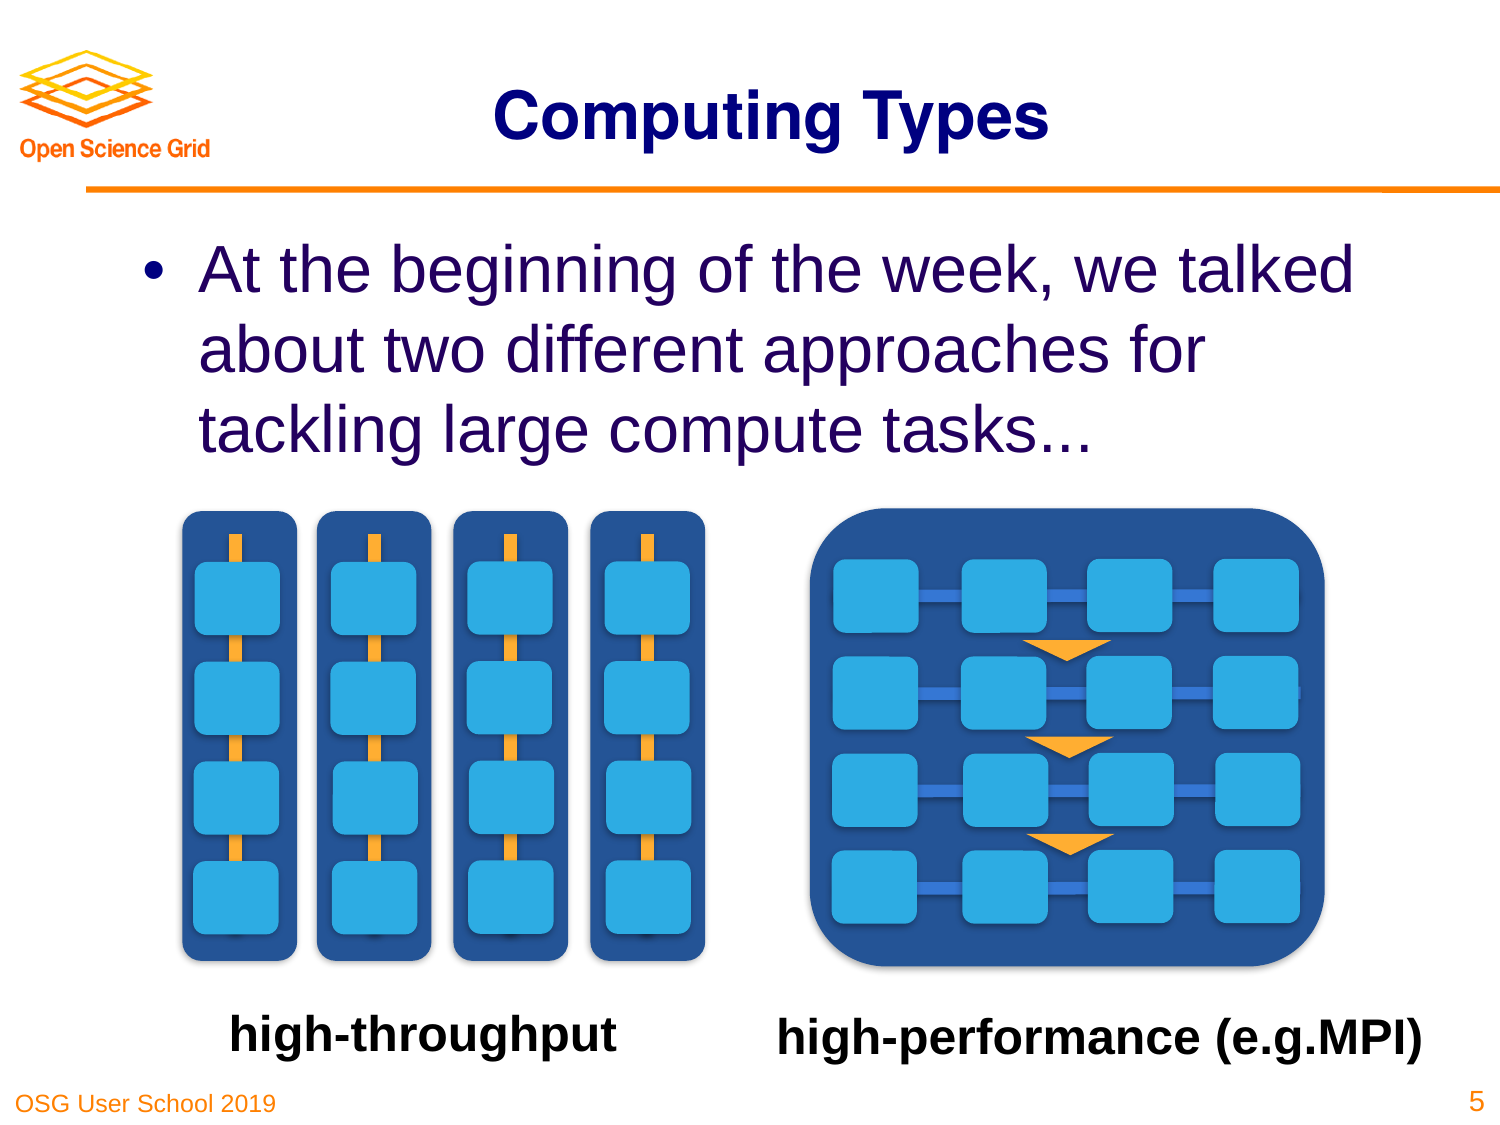

# Computing Types
At the beginning of the week, we talked about two different approaches for tackling large compute tasks...

high-throughput
high-performance (e.g.MPI)
5